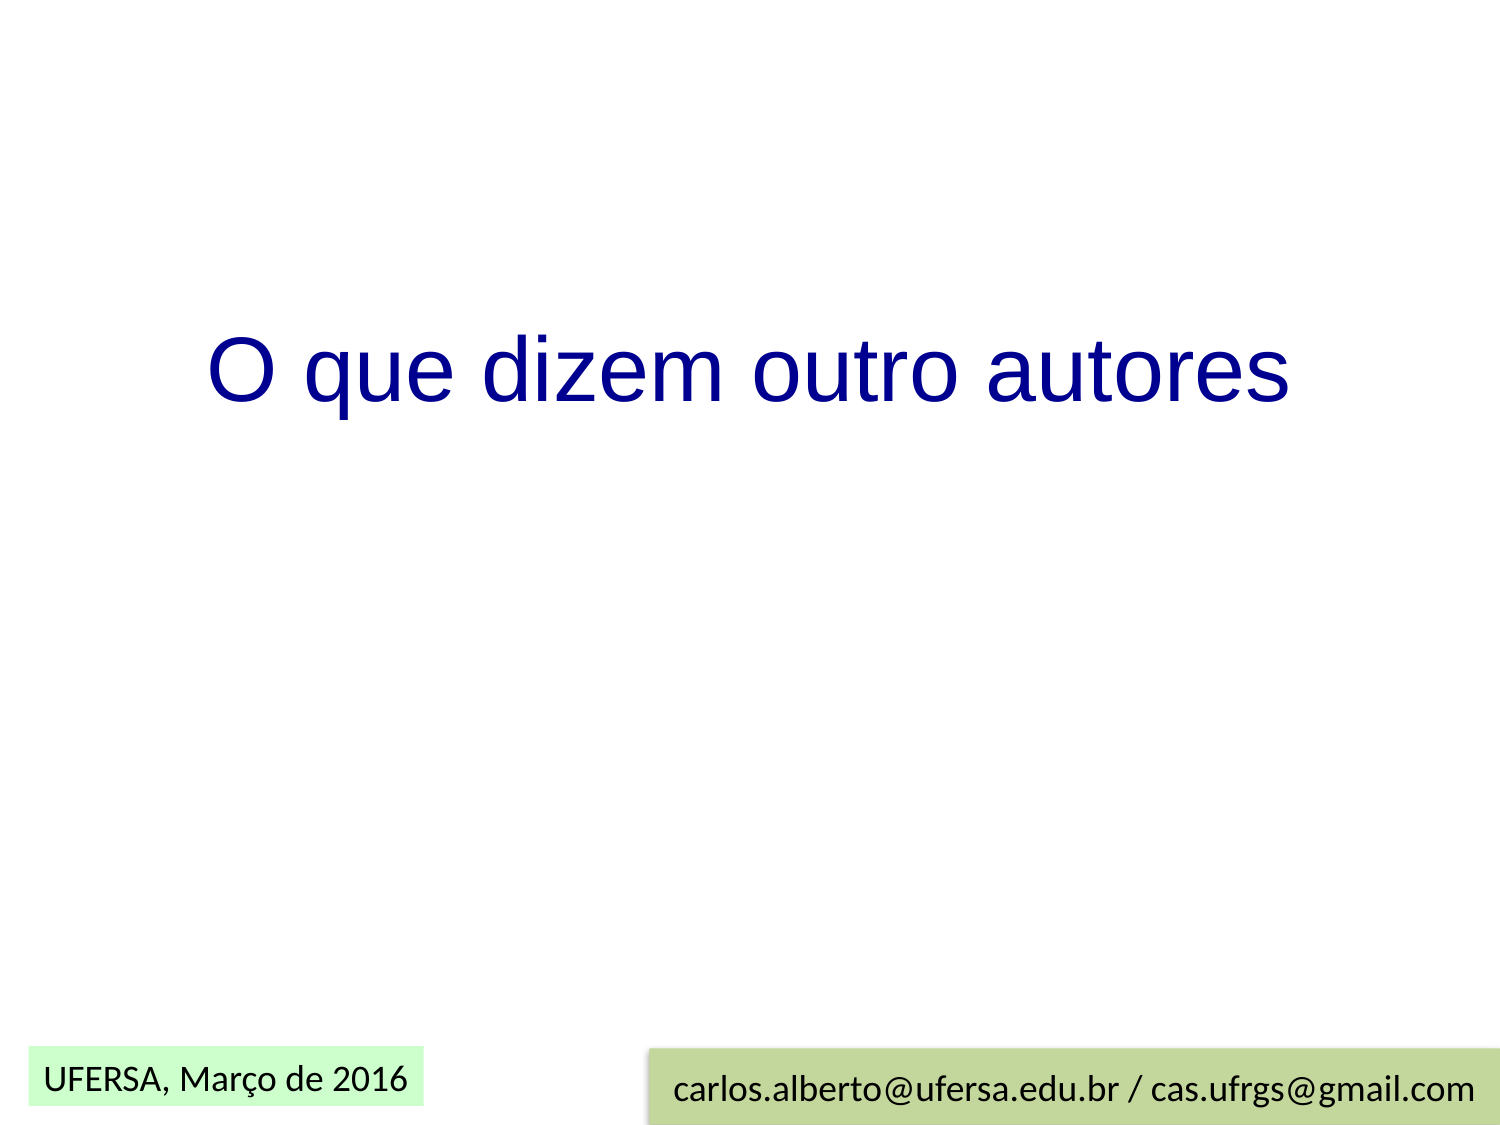

O que dizem outro autores
carlos.alberto@ufersa.edu.br / cas.ufrgs@gmail.com